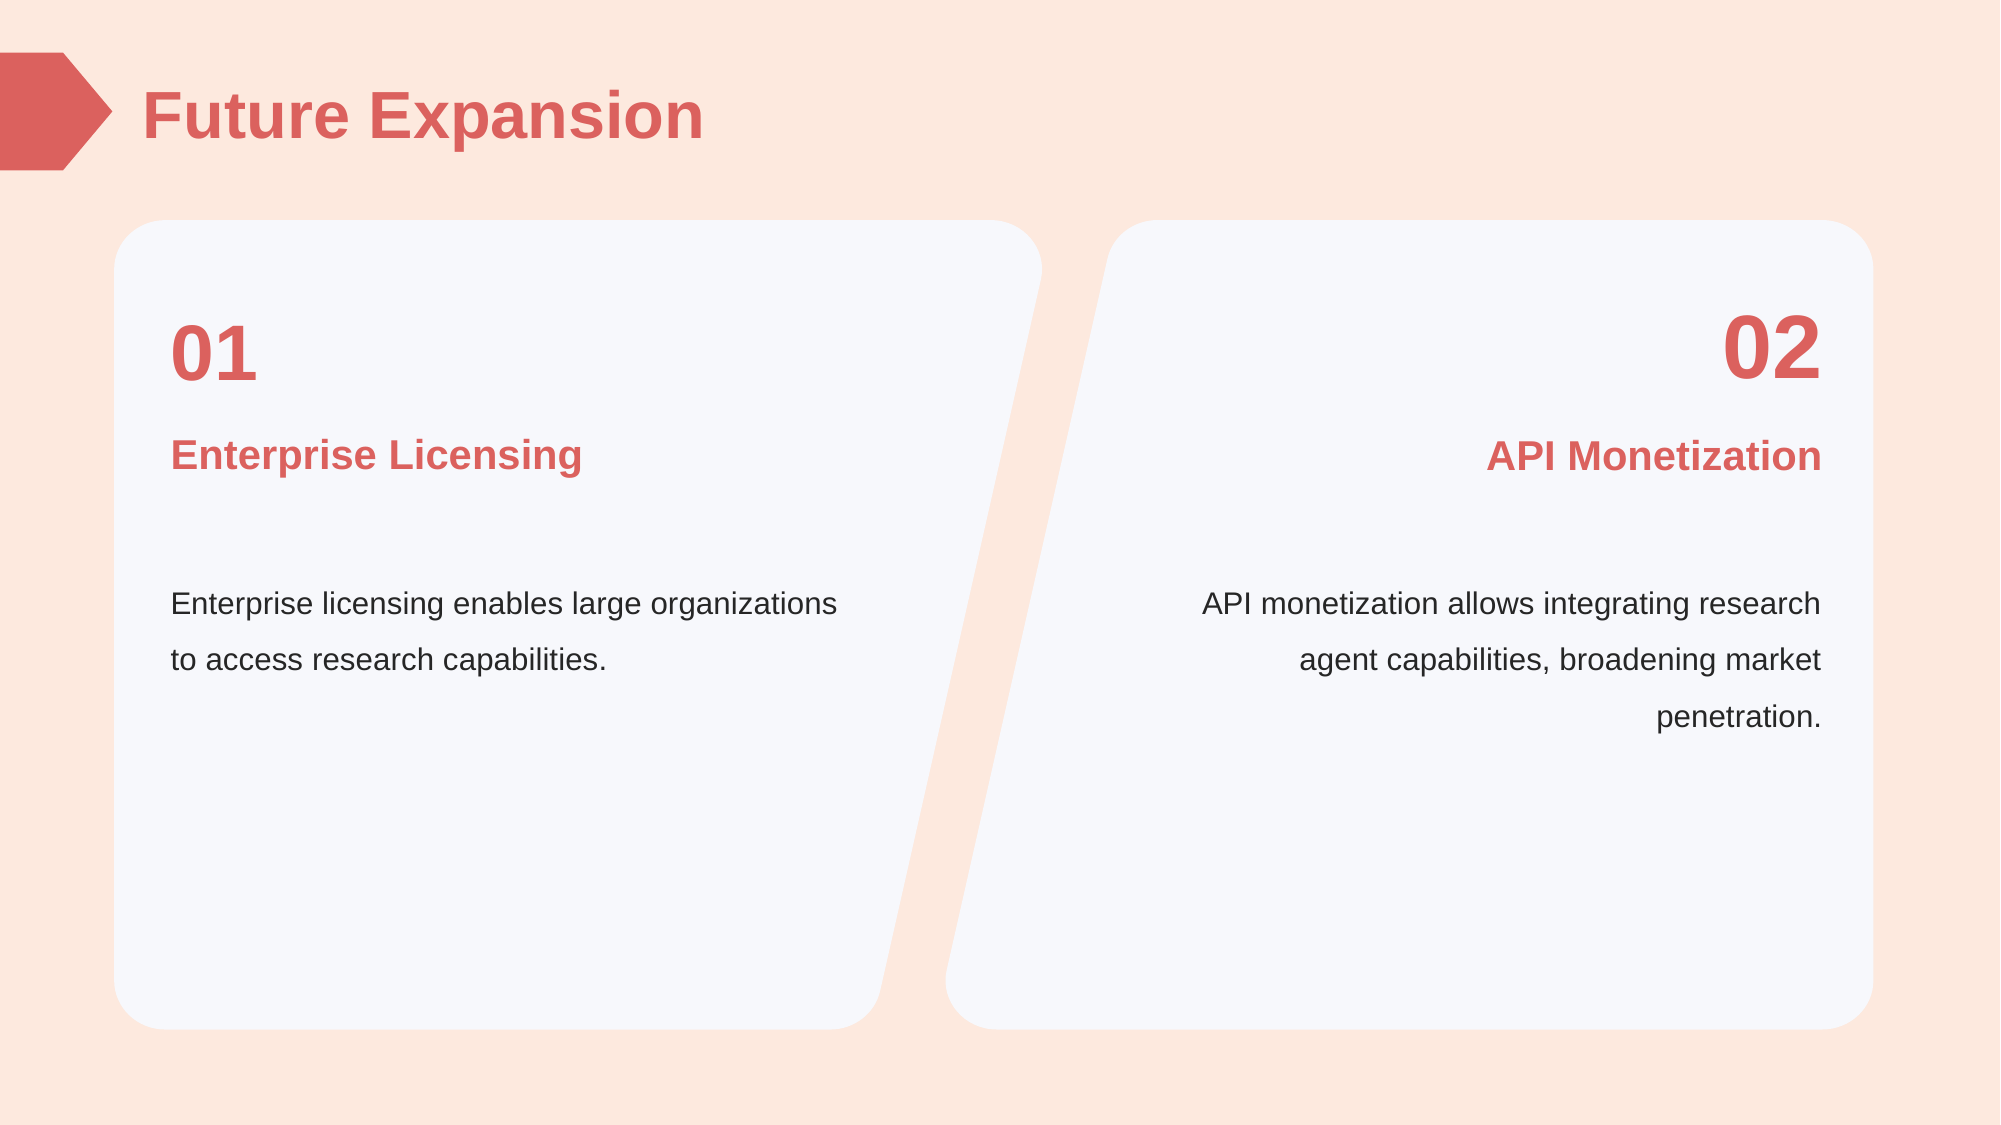

Future Expansion

01
02
Enterprise Licensing
API Monetization
Enterprise licensing enables large organizations to access research capabilities.
API monetization allows integrating research agent capabilities, broadening market penetration.